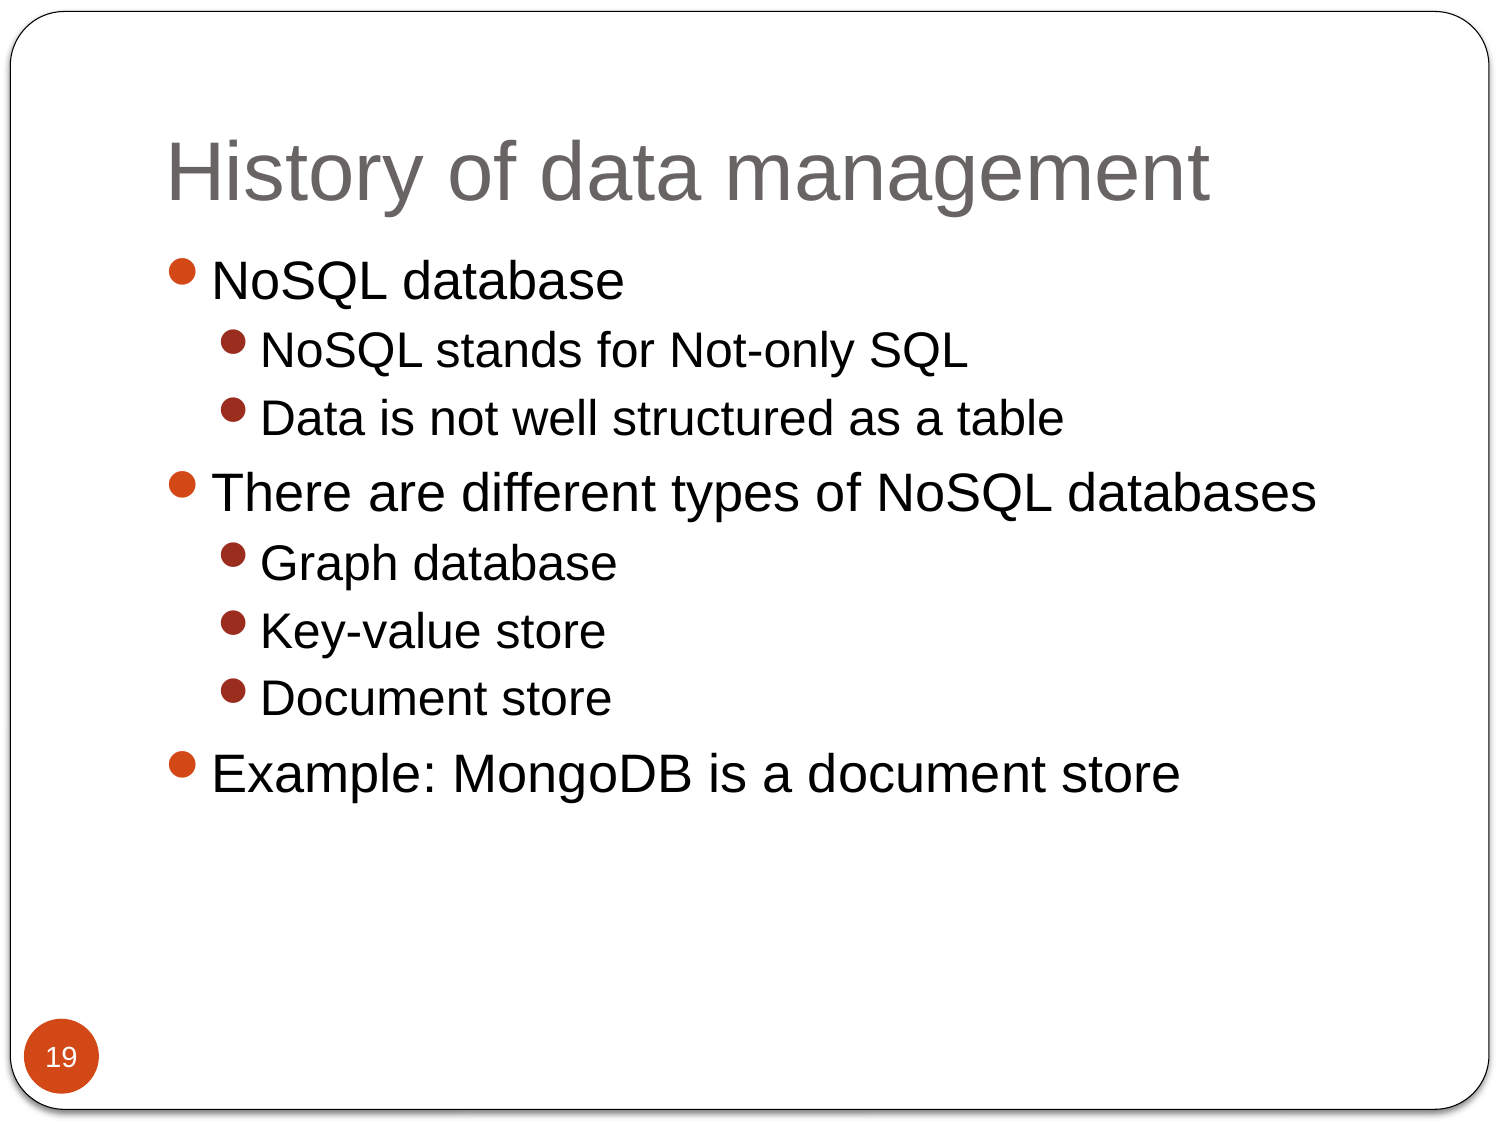

# History of data management
NoSQL database
NoSQL stands for Not-only SQL
Data is not well structured as a table
There are different types of NoSQL databases
Graph database
Key-value store
Document store
Example: MongoDB is a document store
19